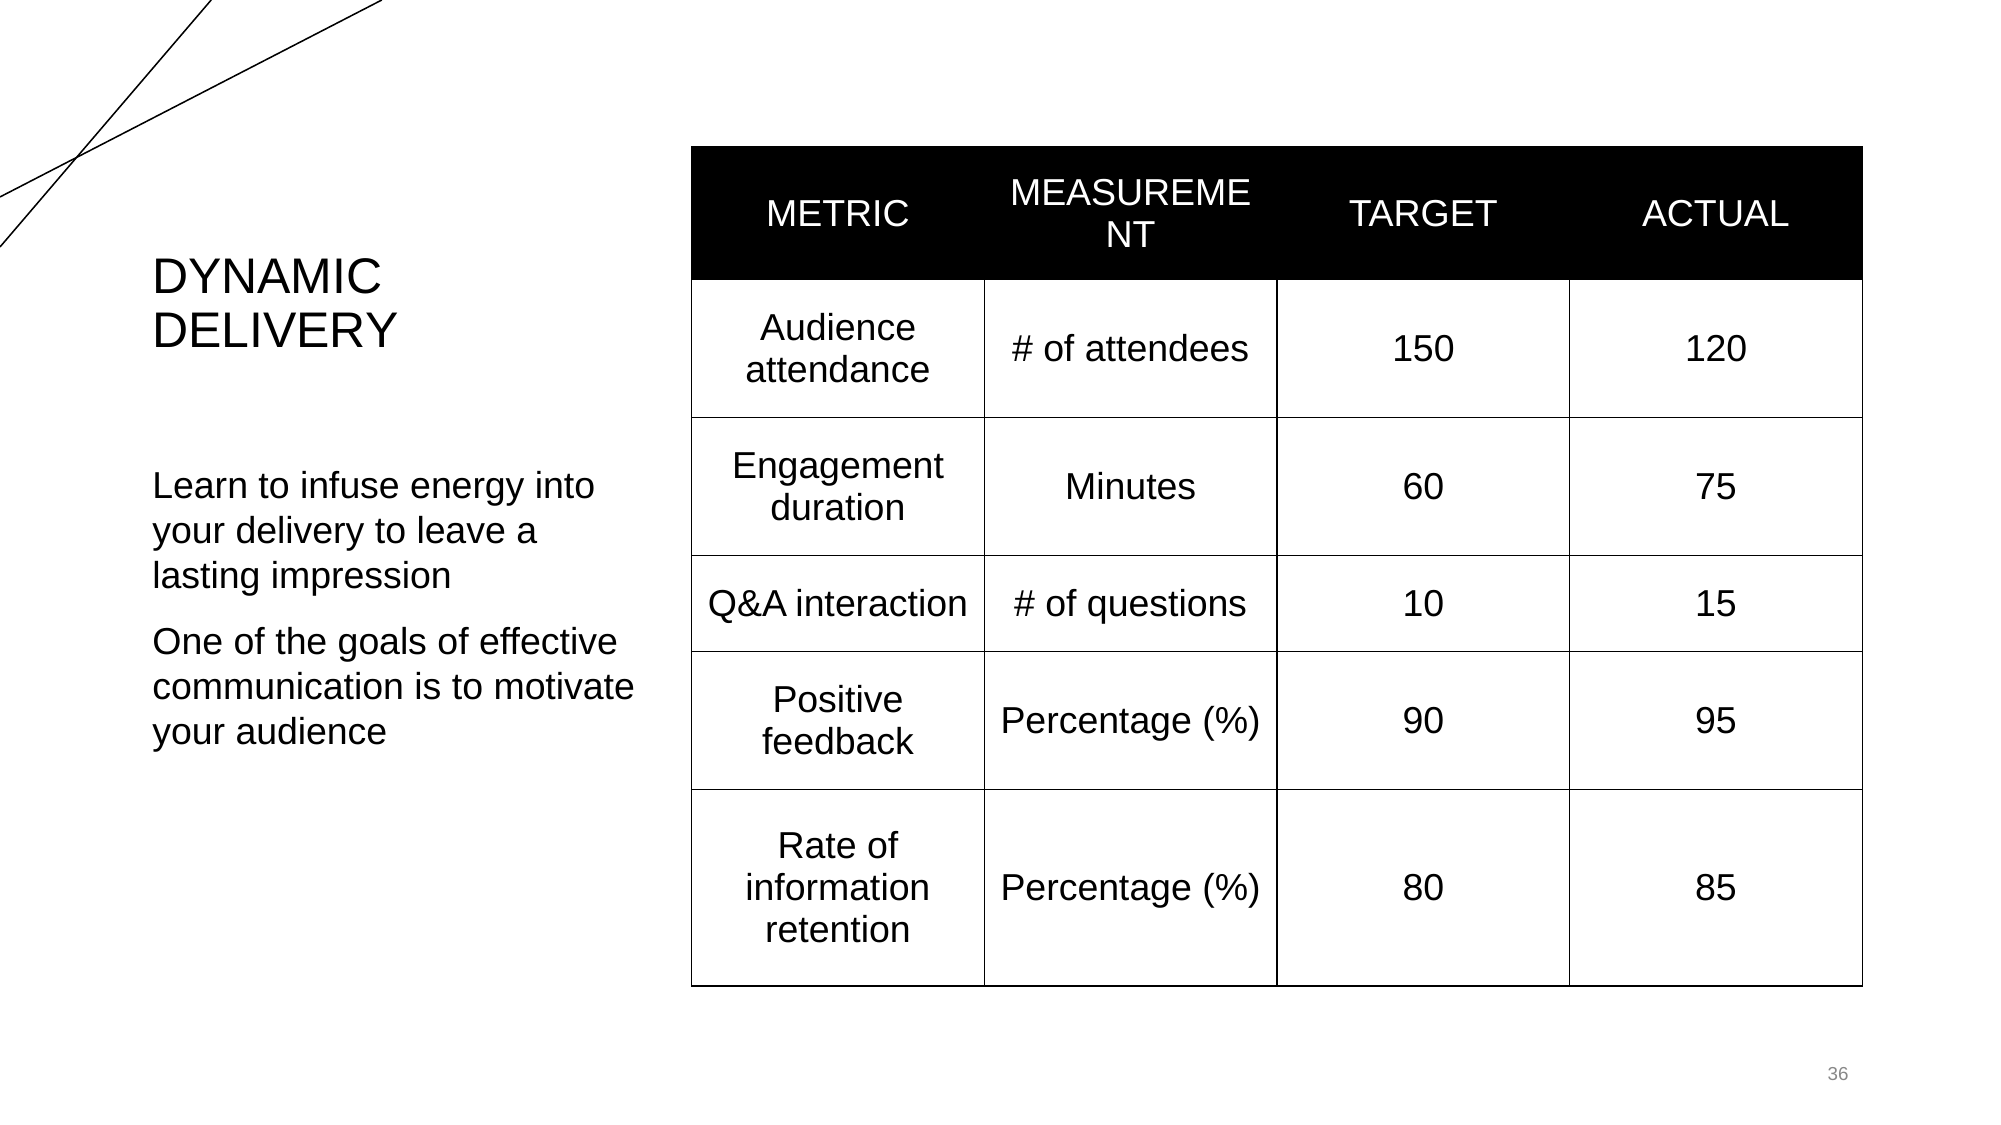

# DYNAMIC DELIVERY
| METRIC | MEASUREMENT | TARGET | ACTUAL |
| --- | --- | --- | --- |
| Audience attendance | # of attendees | 150 | 120 |
| Engagement duration | Minutes | 60 | 75 |
| Q&A interaction | # of questions | 10 | 15 |
| Positive feedback | Percentage (%) | 90 | 95 |
| Rate of information retention | Percentage (%) | 80 | 85 |
Learn to infuse energy into your delivery to leave a lasting impression
One of the goals of effective communication is to motivate your audience
36